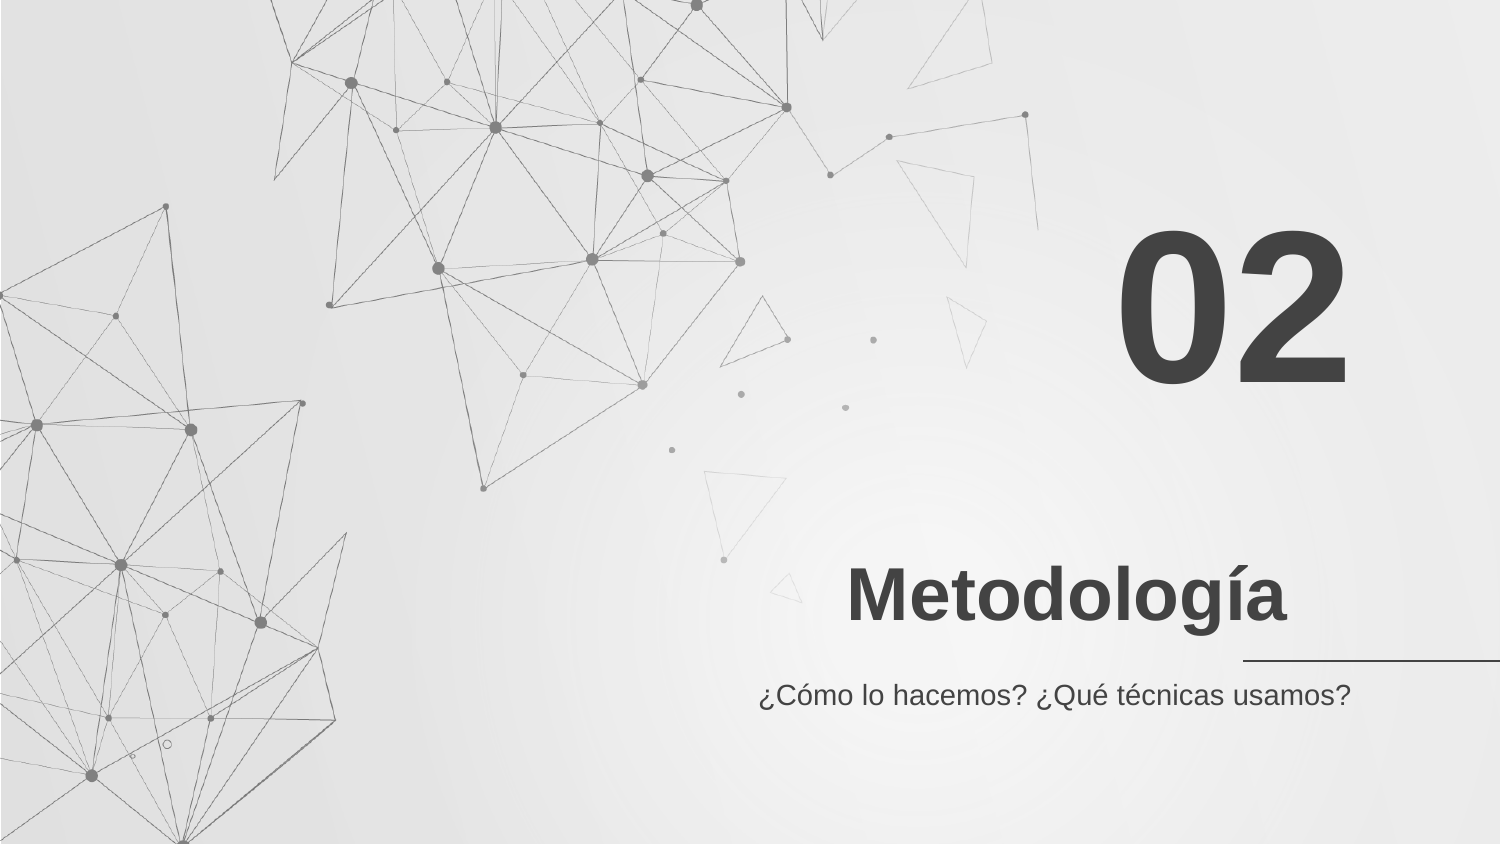

02
# Metodología
¿Cómo lo hacemos? ¿Qué técnicas usamos?